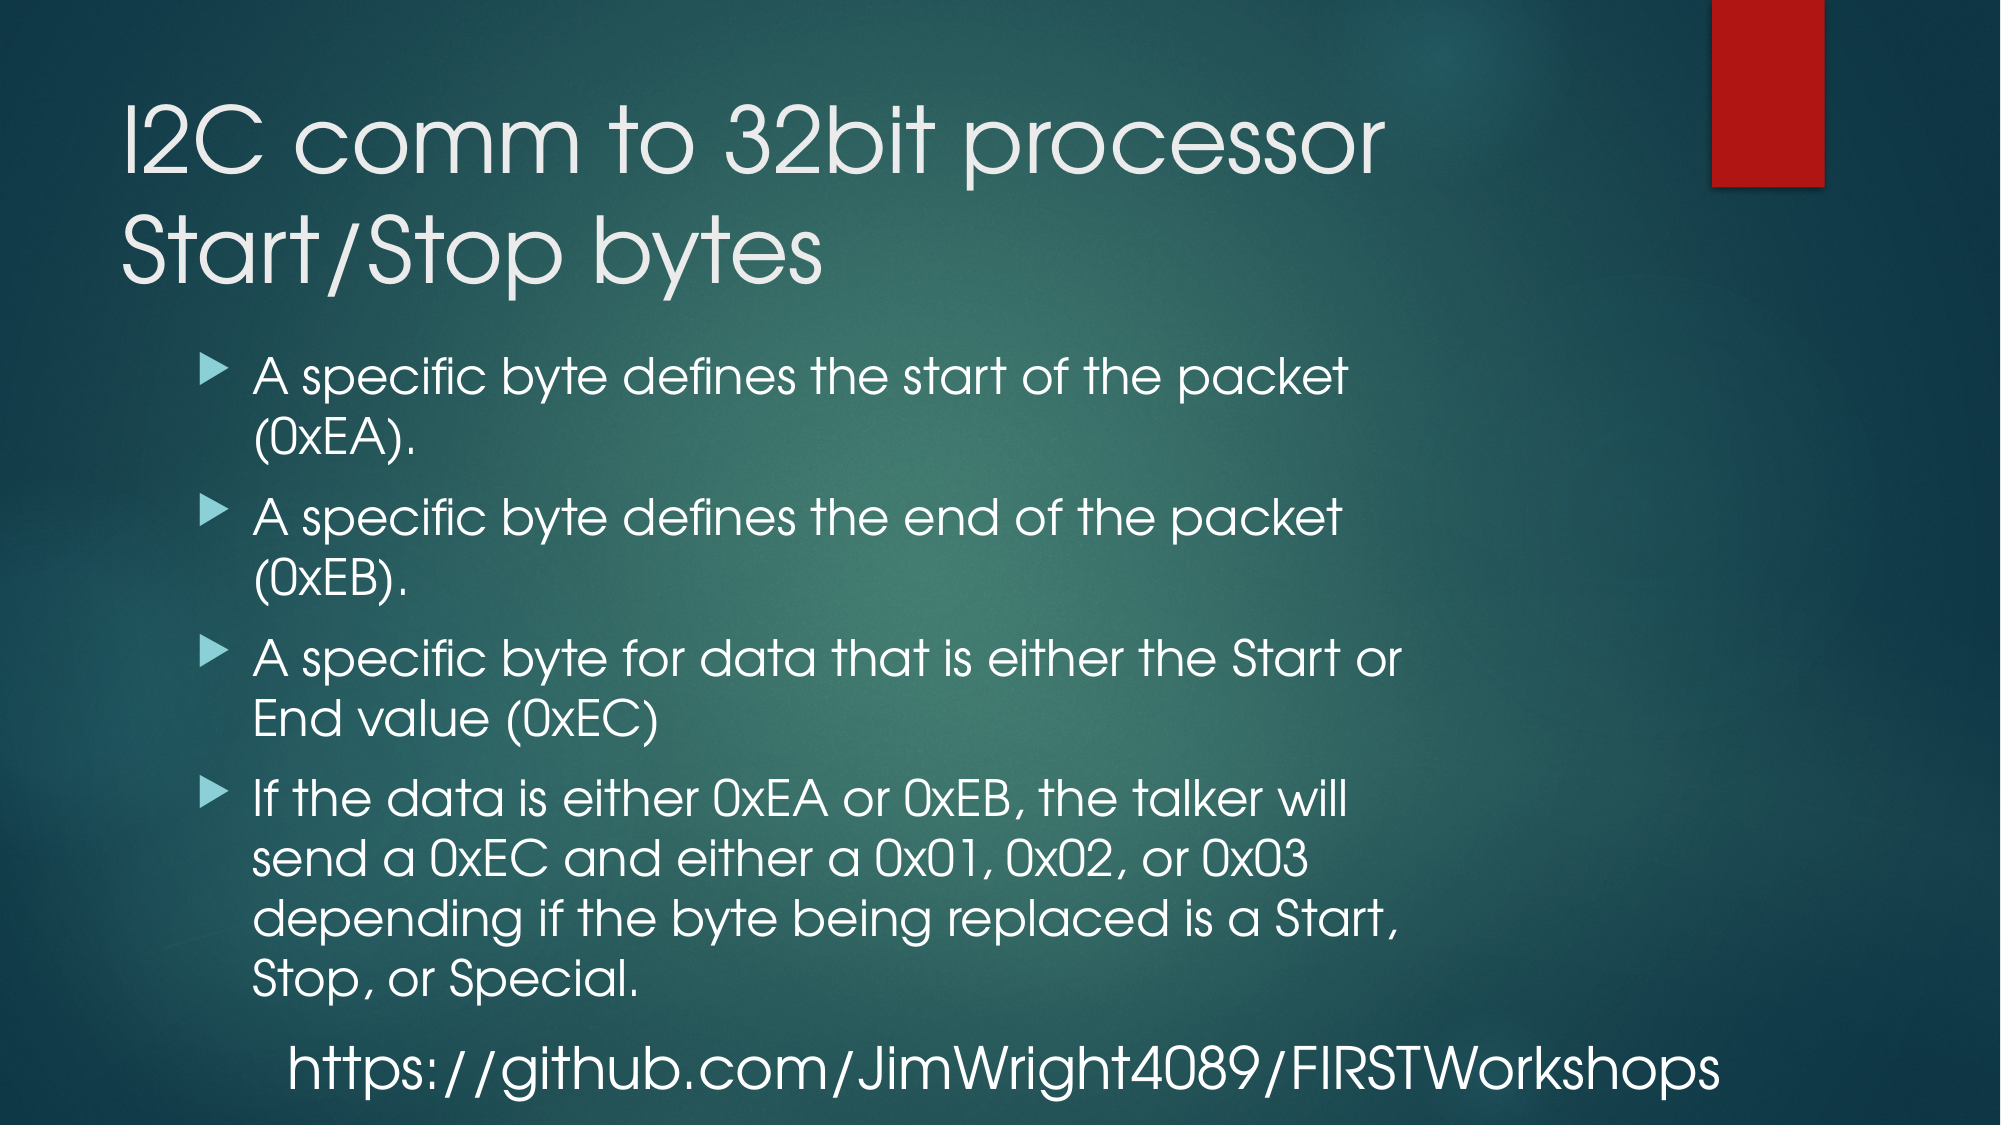

# I2C comm to 32bit processor Start/Stop bytes
A specific byte defines the start of the packet (0xEA).
A specific byte defines the end of the packet (0xEB).
A specific byte for data that is either the Start or End value (0xEC)
If the data is either 0xEA or 0xEB, the talker will send a 0xEC and either a 0x01, 0x02, or 0x03 depending if the byte being replaced is a Start, Stop, or Special.

https://github.com/JimWright4089/FIRSTWorkshops